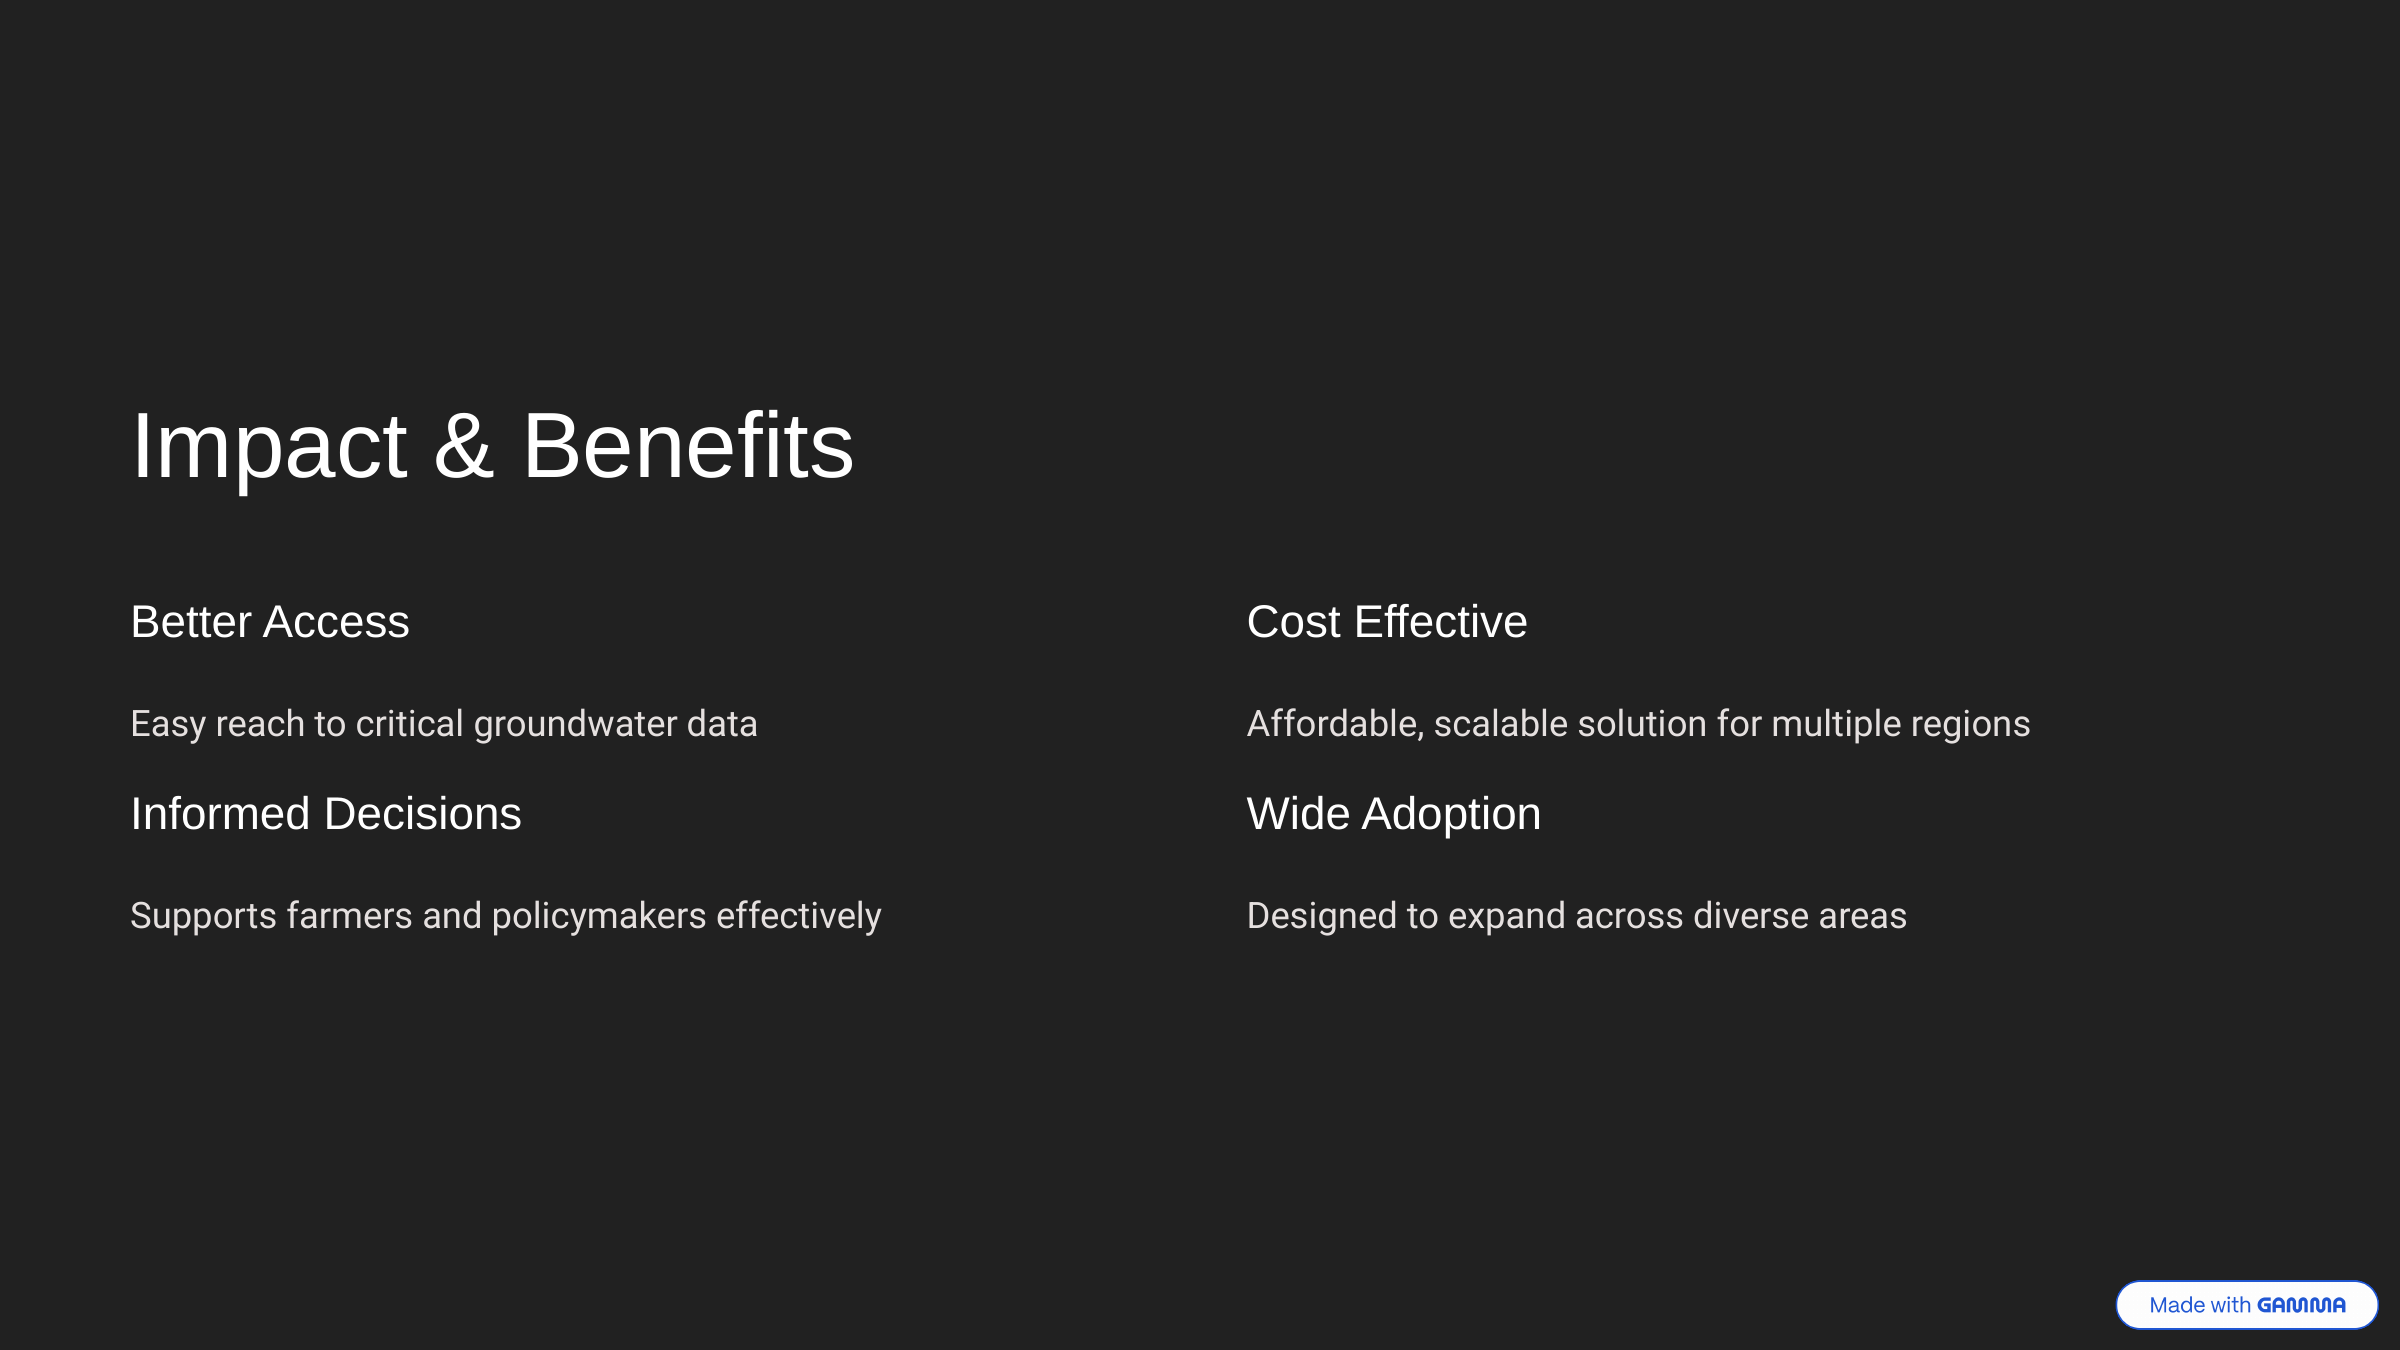

Impact & Benefits
Better Access
Cost Effective
Easy reach to critical groundwater data
Affordable, scalable solution for multiple regions
Informed Decisions
Wide Adoption
Supports farmers and policymakers effectively
Designed to expand across diverse areas